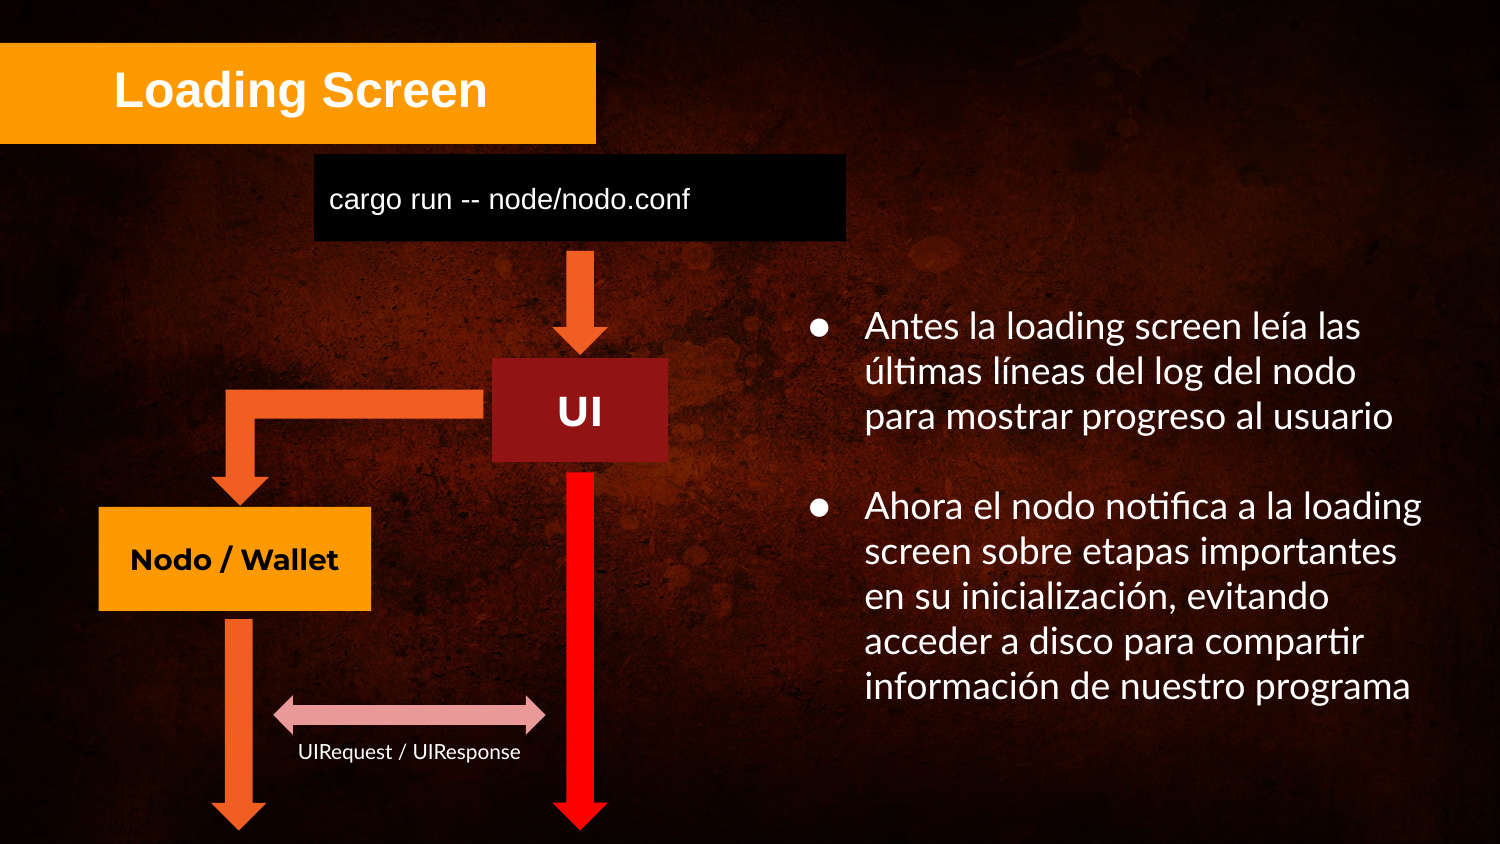

Loading Screen

cargo run -- node/nodo.conf

Antes la loading screen leía las últimas líneas del log del nodo para mostrar progreso al usuario

Ahora el nodo notifica a la loading screen sobre etapas importantes en su inicialización, evitando acceder a disco para compartir información de nuestro programa
UI

Nodo / Wallet

UIRequest / UIResponse